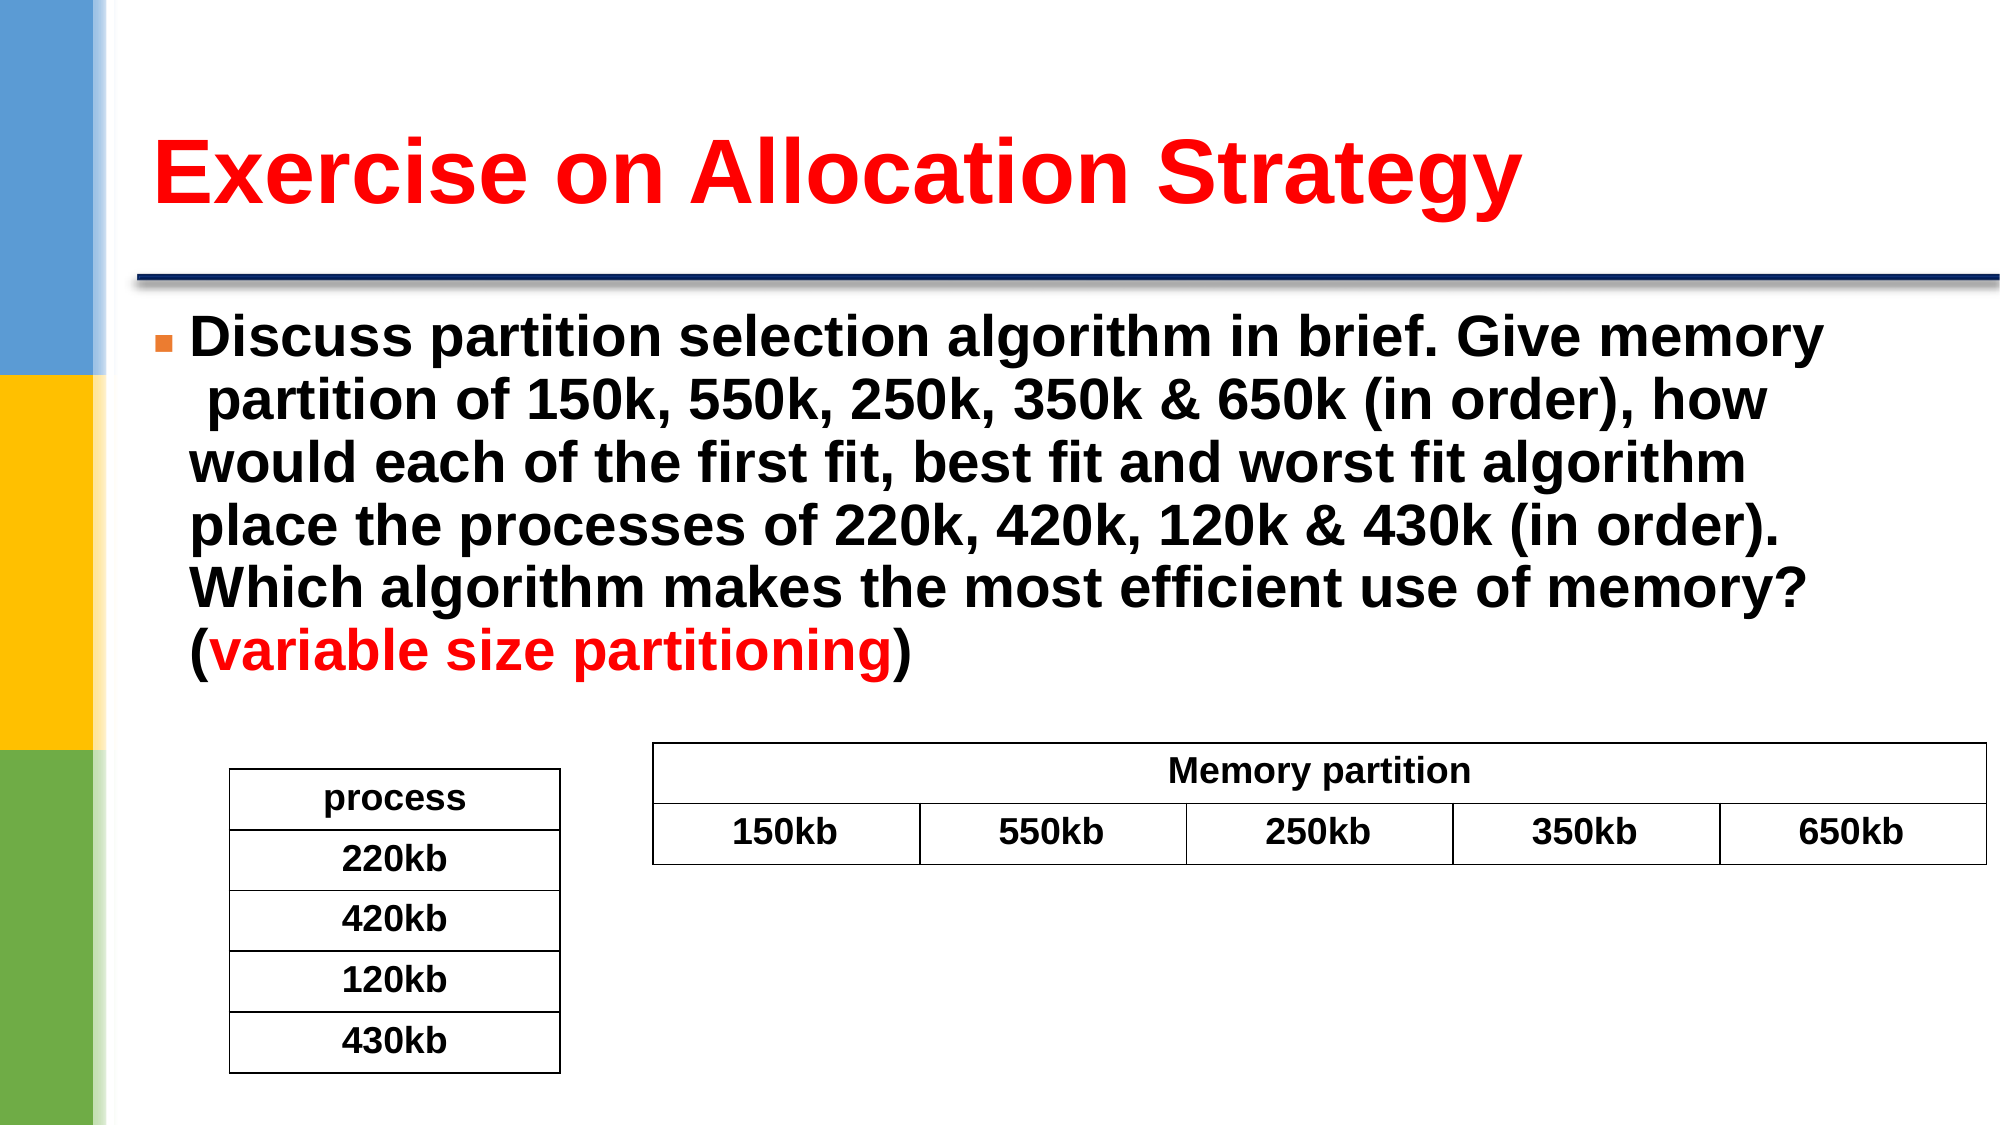

# Exercise on Allocation Strategy

Discuss partition selection algorithm in brief. Give memory  partition of 150k, 550k, 250k, 350k & 650k (in order), how  would each of the first fit, best fit and worst fit algorithm  place the processes of 220k, 420k, 120k & 430k (in order).  Which algorithm makes the most efficient use of memory?(variable size partitioning)
| Memory partition |  |  |  |  |
| --- | --- | --- | --- | --- |
| 150kb | 550kb | 250kb | 350kb | 650kb |
| process |
| --- |
| 220kb |
| 420kb |
| 120kb |
| 430kb |